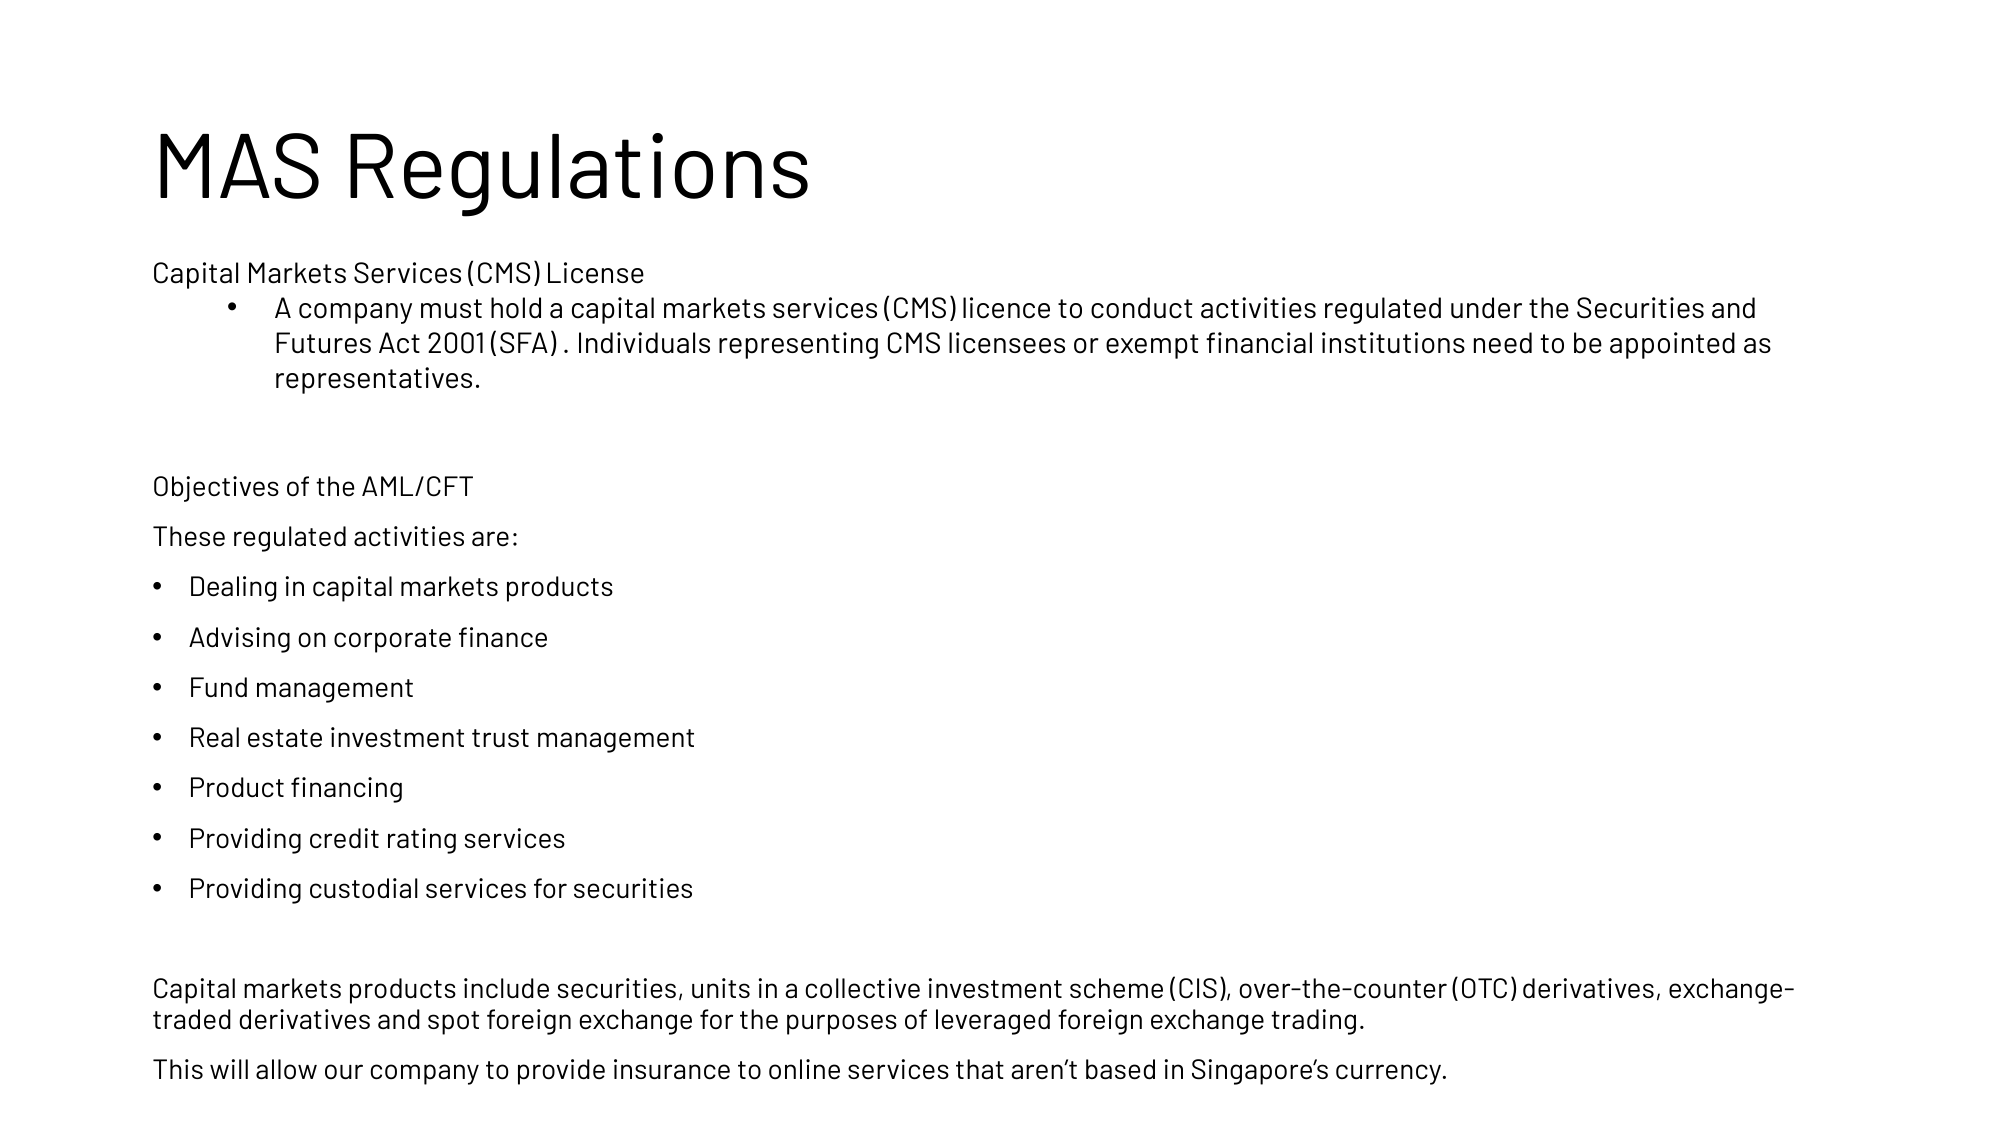

# MAS Regulations
Capital Markets Services (CMS) License
A company must hold a capital markets services (CMS) licence to conduct activities regulated under the Securities and Futures Act 2001 (SFA) . Individuals representing CMS licensees or exempt financial institutions need to be appointed as representatives.
Objectives of the AML/CFT
These regulated activities are:
Dealing in capital markets products
Advising on corporate finance
Fund management
Real estate investment trust management
Product financing
Providing credit rating services
Providing custodial services for securities

Capital markets products include securities, units in a collective investment scheme (CIS), over-the-counter (OTC) derivatives, exchange-traded derivatives and spot foreign exchange for the purposes of leveraged foreign exchange trading.
This will allow our company to provide insurance to online services that aren’t based in Singapore’s currency.